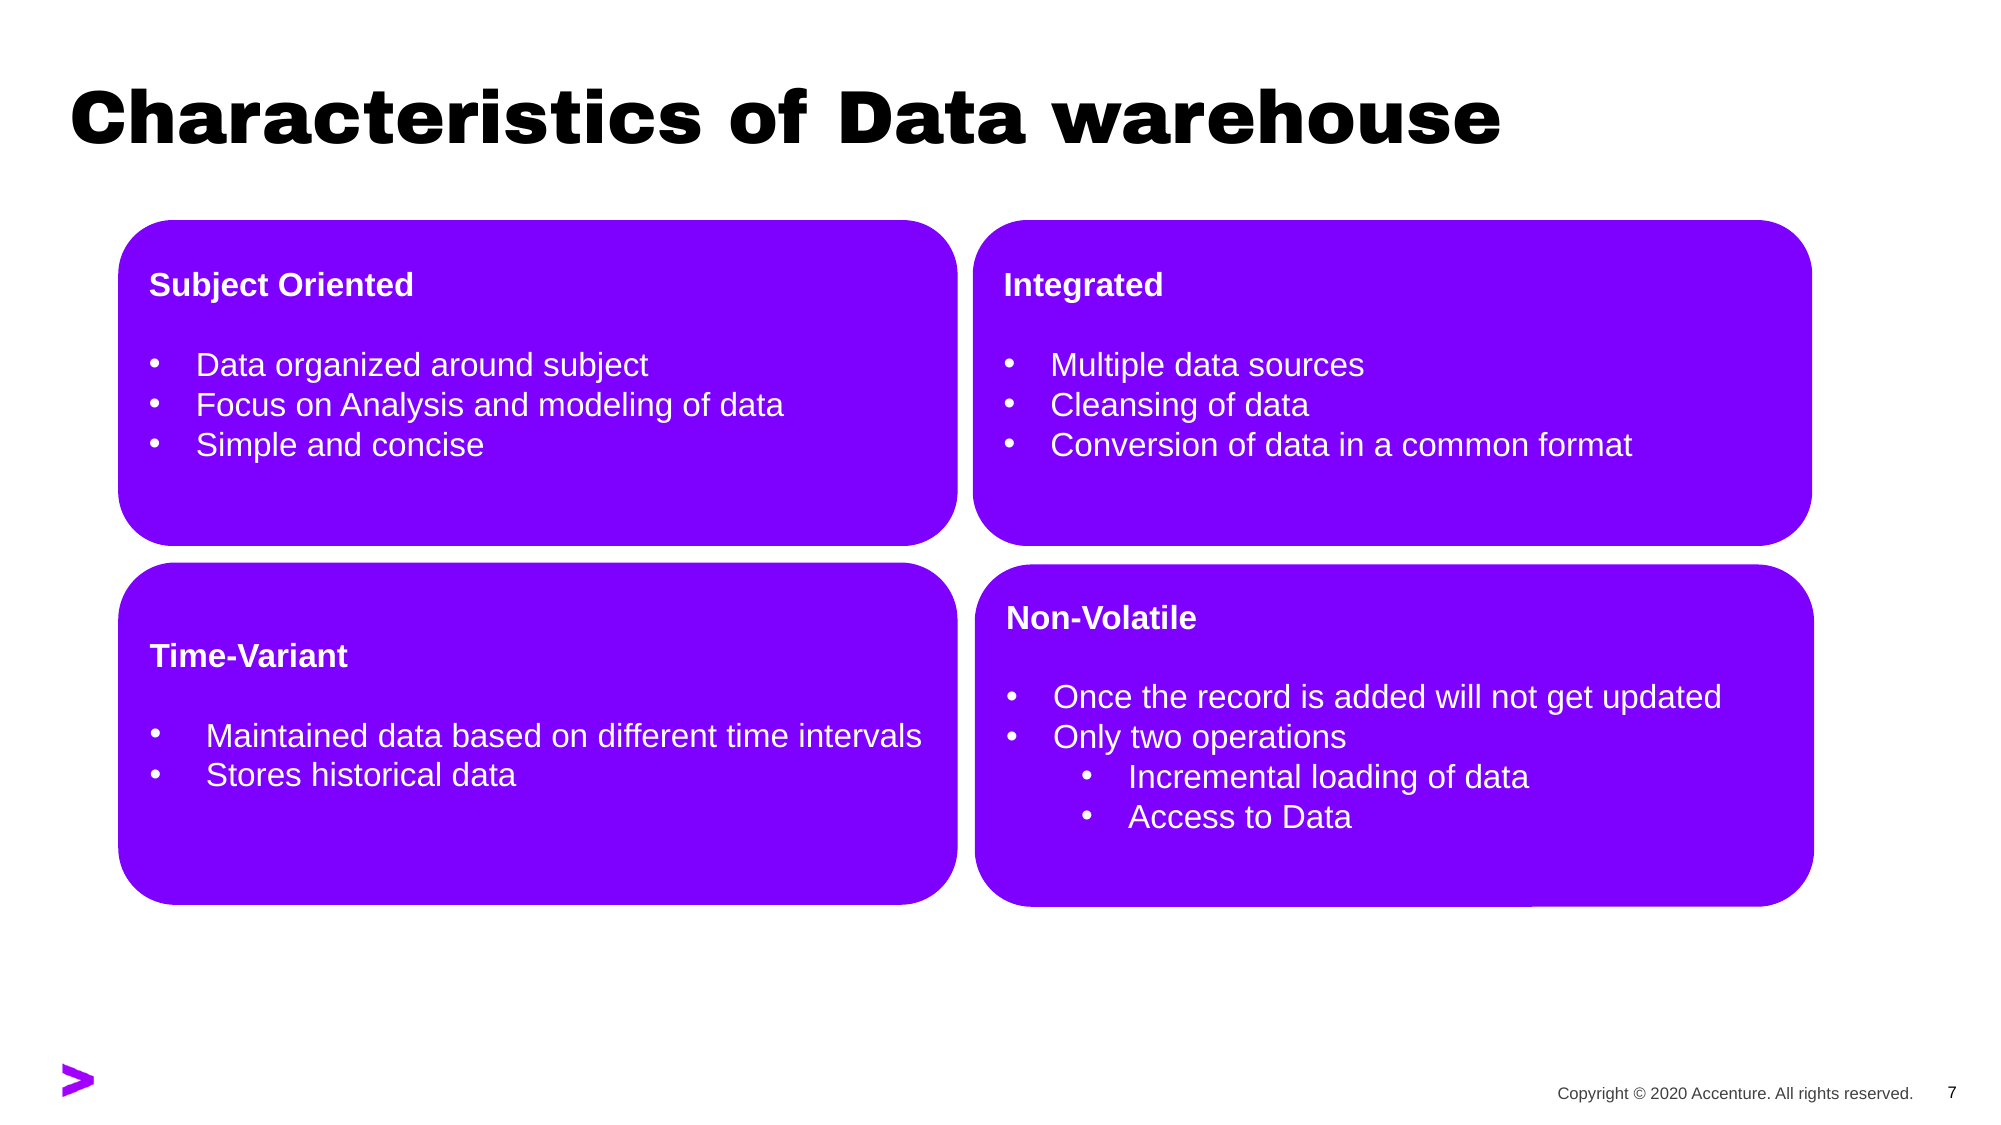

# Characteristics of Data warehouse
Subject Oriented

Data organized around subject
Focus on Analysis and modeling of data
Simple and concise

Integrated

Multiple data sources
Cleansing of data
Conversion of data in a common format

Time-Variant

Maintained data based on different time intervals
Stores historical data

Non-Volatile

Once the record is added will not get updated
Only two operations
Incremental loading of data
Access to Data

7